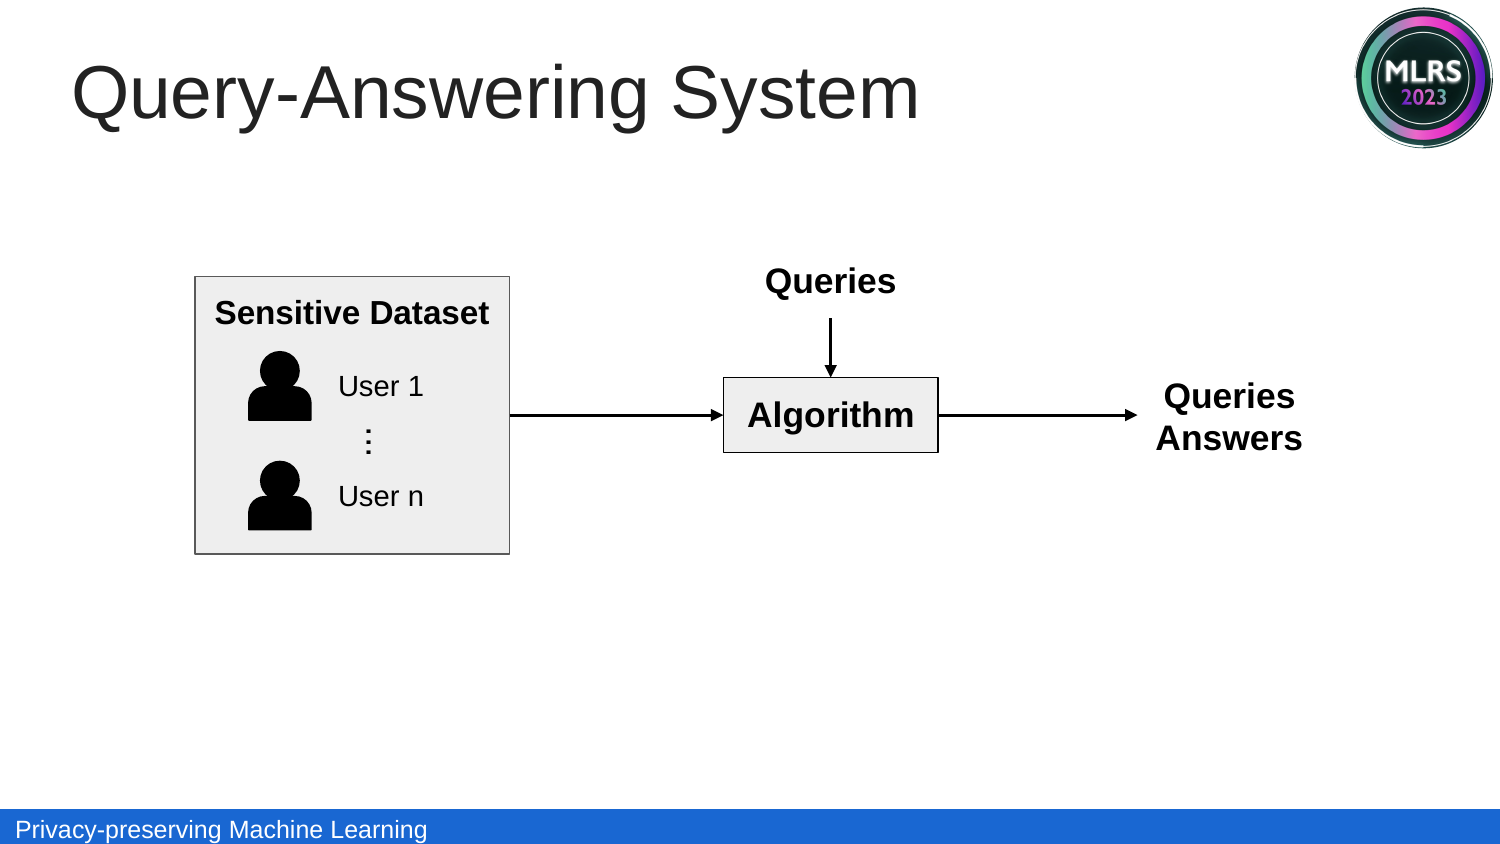

Query-Answering System
Queries
Sensitive Dataset
User 1

...
User n

Queries
Answers
Algorithm